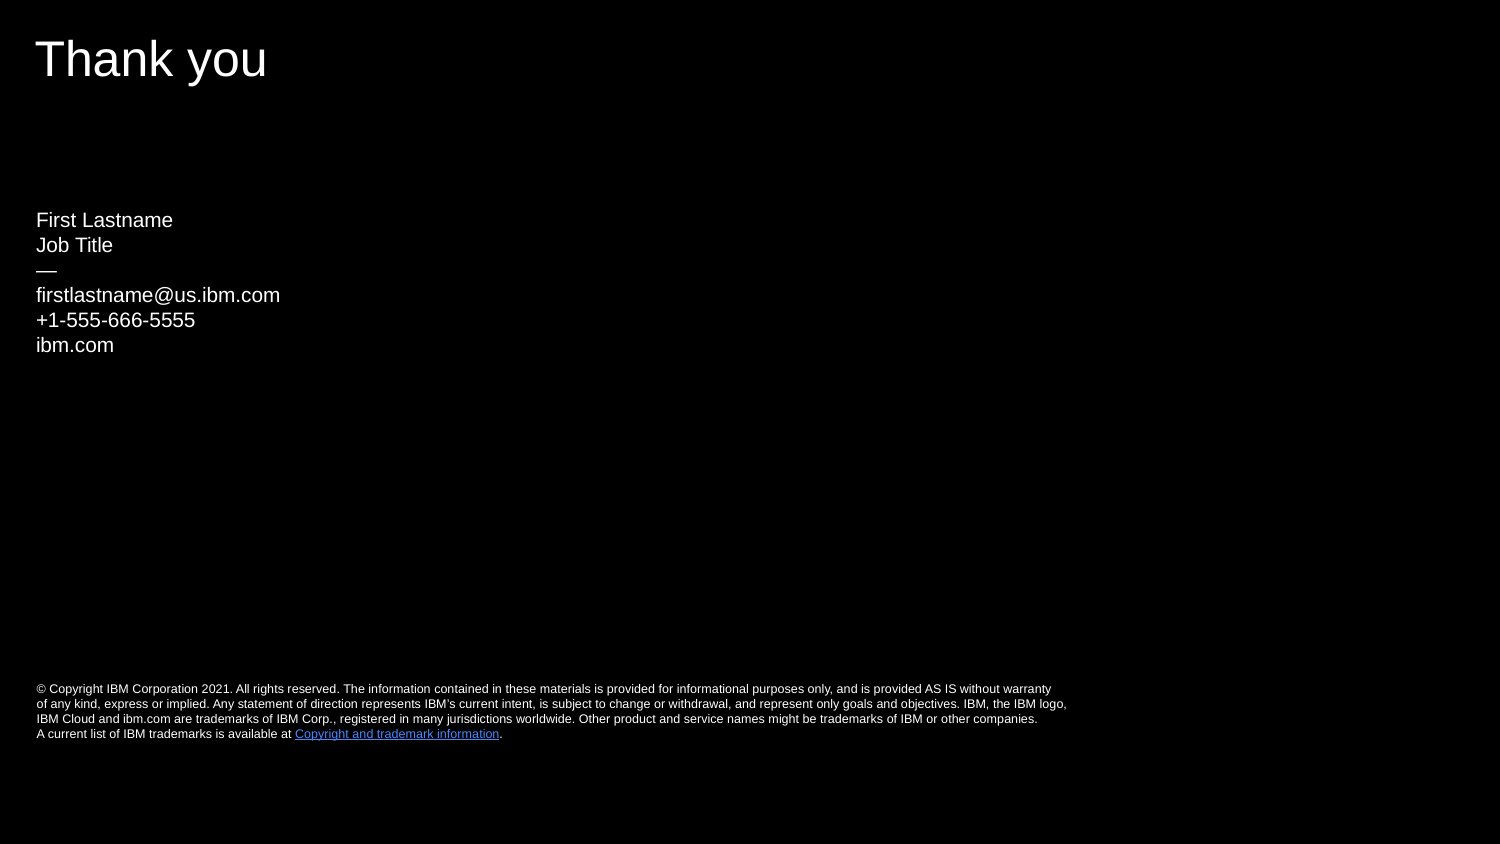

# Thank you
First Lastname
Job Title
—
firstlastname@us.ibm.com
+1-555-666-5555
ibm.com
© Copyright IBM Corporation 2021. All rights reserved. The information contained in these materials is provided for informational purposes only, and is provided AS IS without warranty
of any kind, express or implied. Any statement of direction represents IBM’s current intent, is subject to change or withdrawal, and represent only goals and objectives. IBM, the IBM logo, IBM Cloud and ibm.com are trademarks of IBM Corp., registered in many jurisdictions worldwide. Other product and service names might be trademarks of IBM or other companies.
A current list of IBM trademarks is available at Copyright and trademark information.